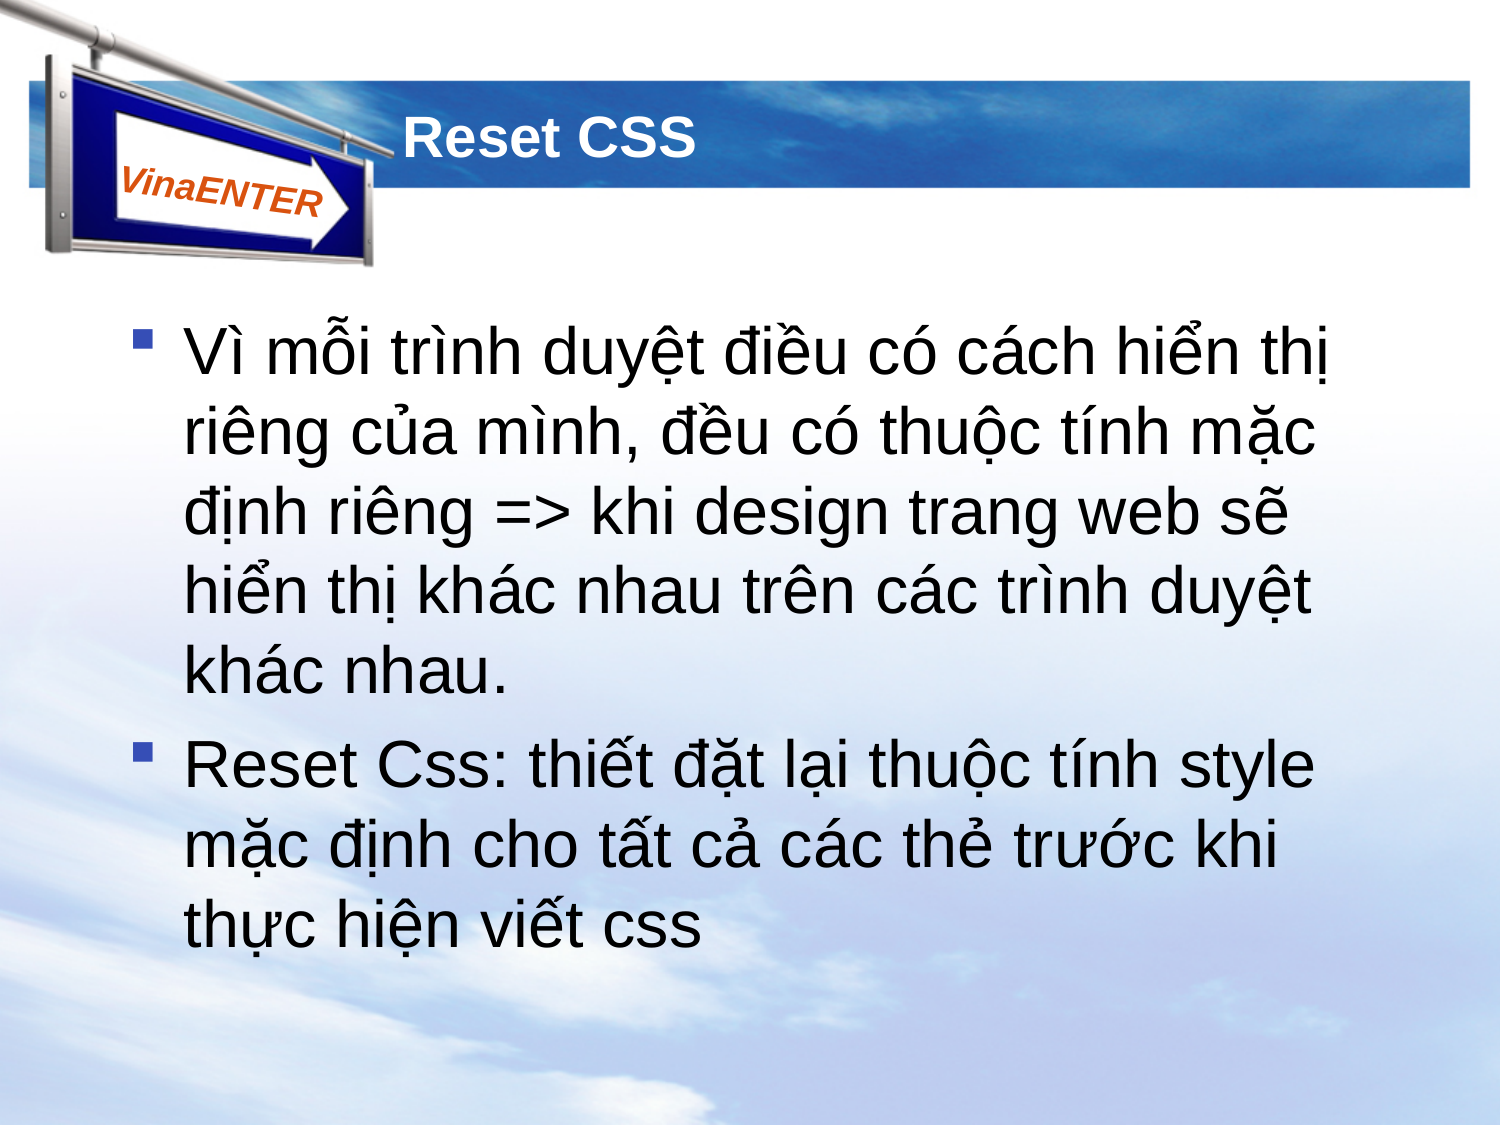

# Reset CSS
Vì mỗi trình duyệt điều có cách hiển thị riêng của mình, đều có thuộc tính mặc định riêng => khi design trang web sẽ hiển thị khác nhau trên các trình duyệt khác nhau.
Reset Css: thiết đặt lại thuộc tính style mặc định cho tất cả các thẻ trước khi thực hiện viết css